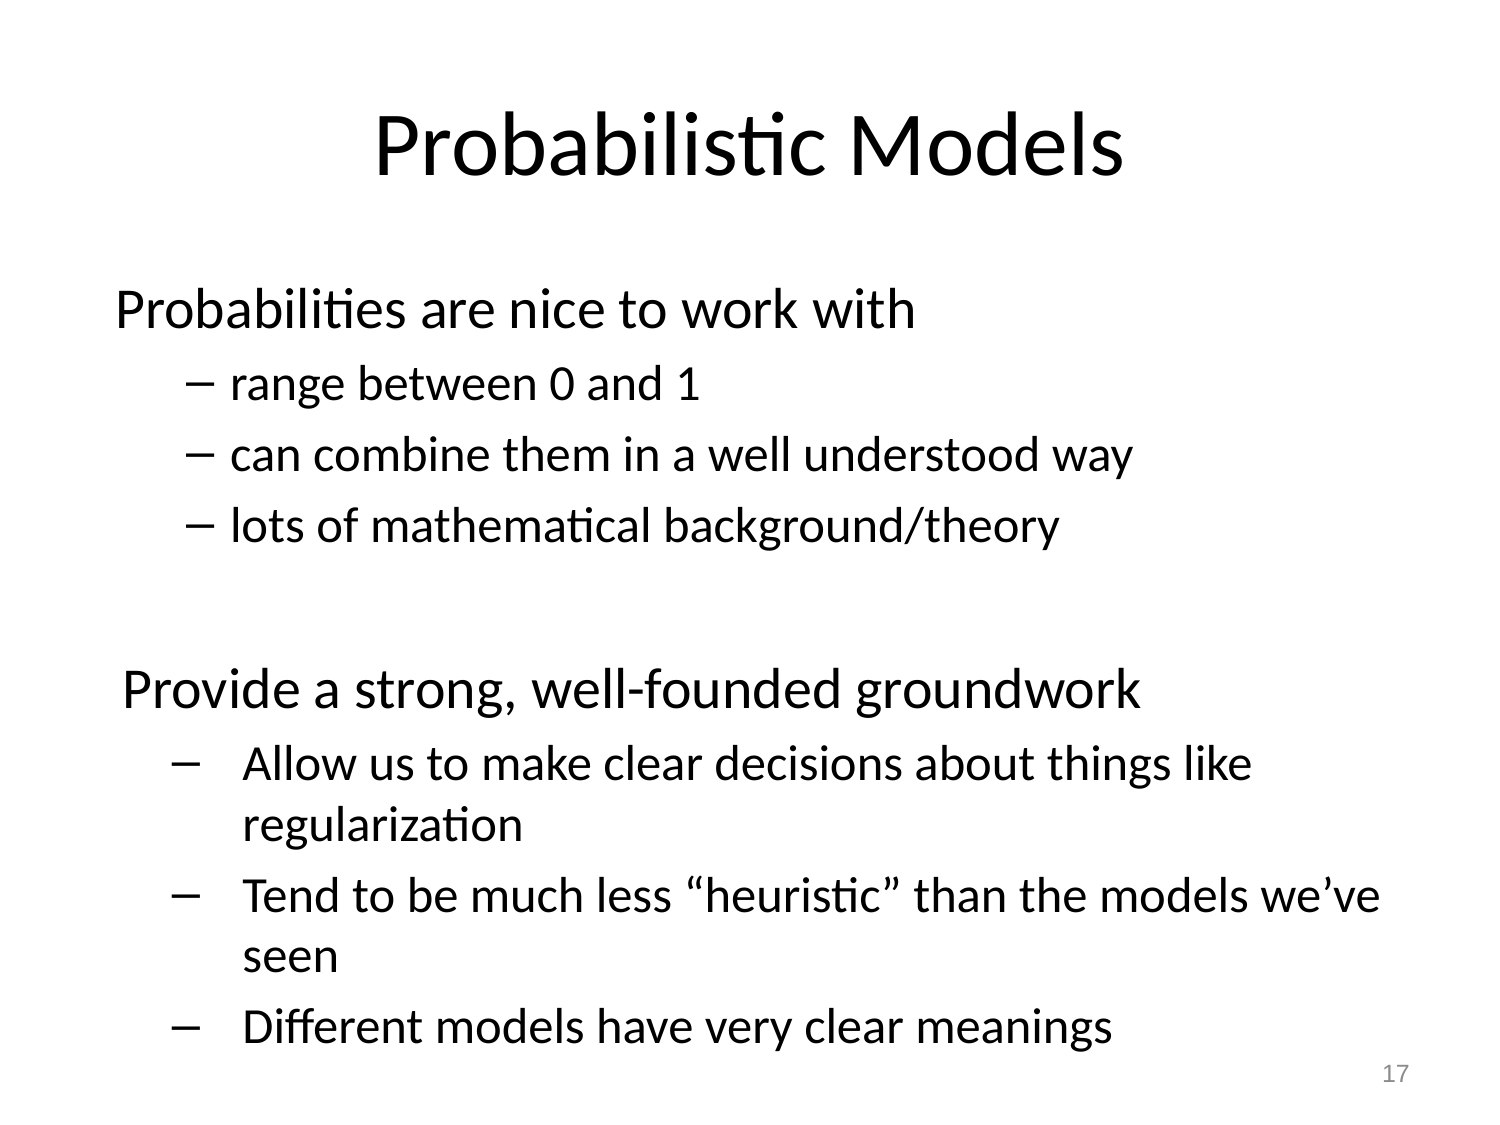

# Probabilistic Models
Probabilities are nice to work with
range between 0 and 1
can combine them in a well understood way
lots of mathematical background/theory

Provide a strong, well-founded groundwork
Allow us to make clear decisions about things like regularization
Tend to be much less “heuristic” than the models we’ve seen
Different models have very clear meanings

17